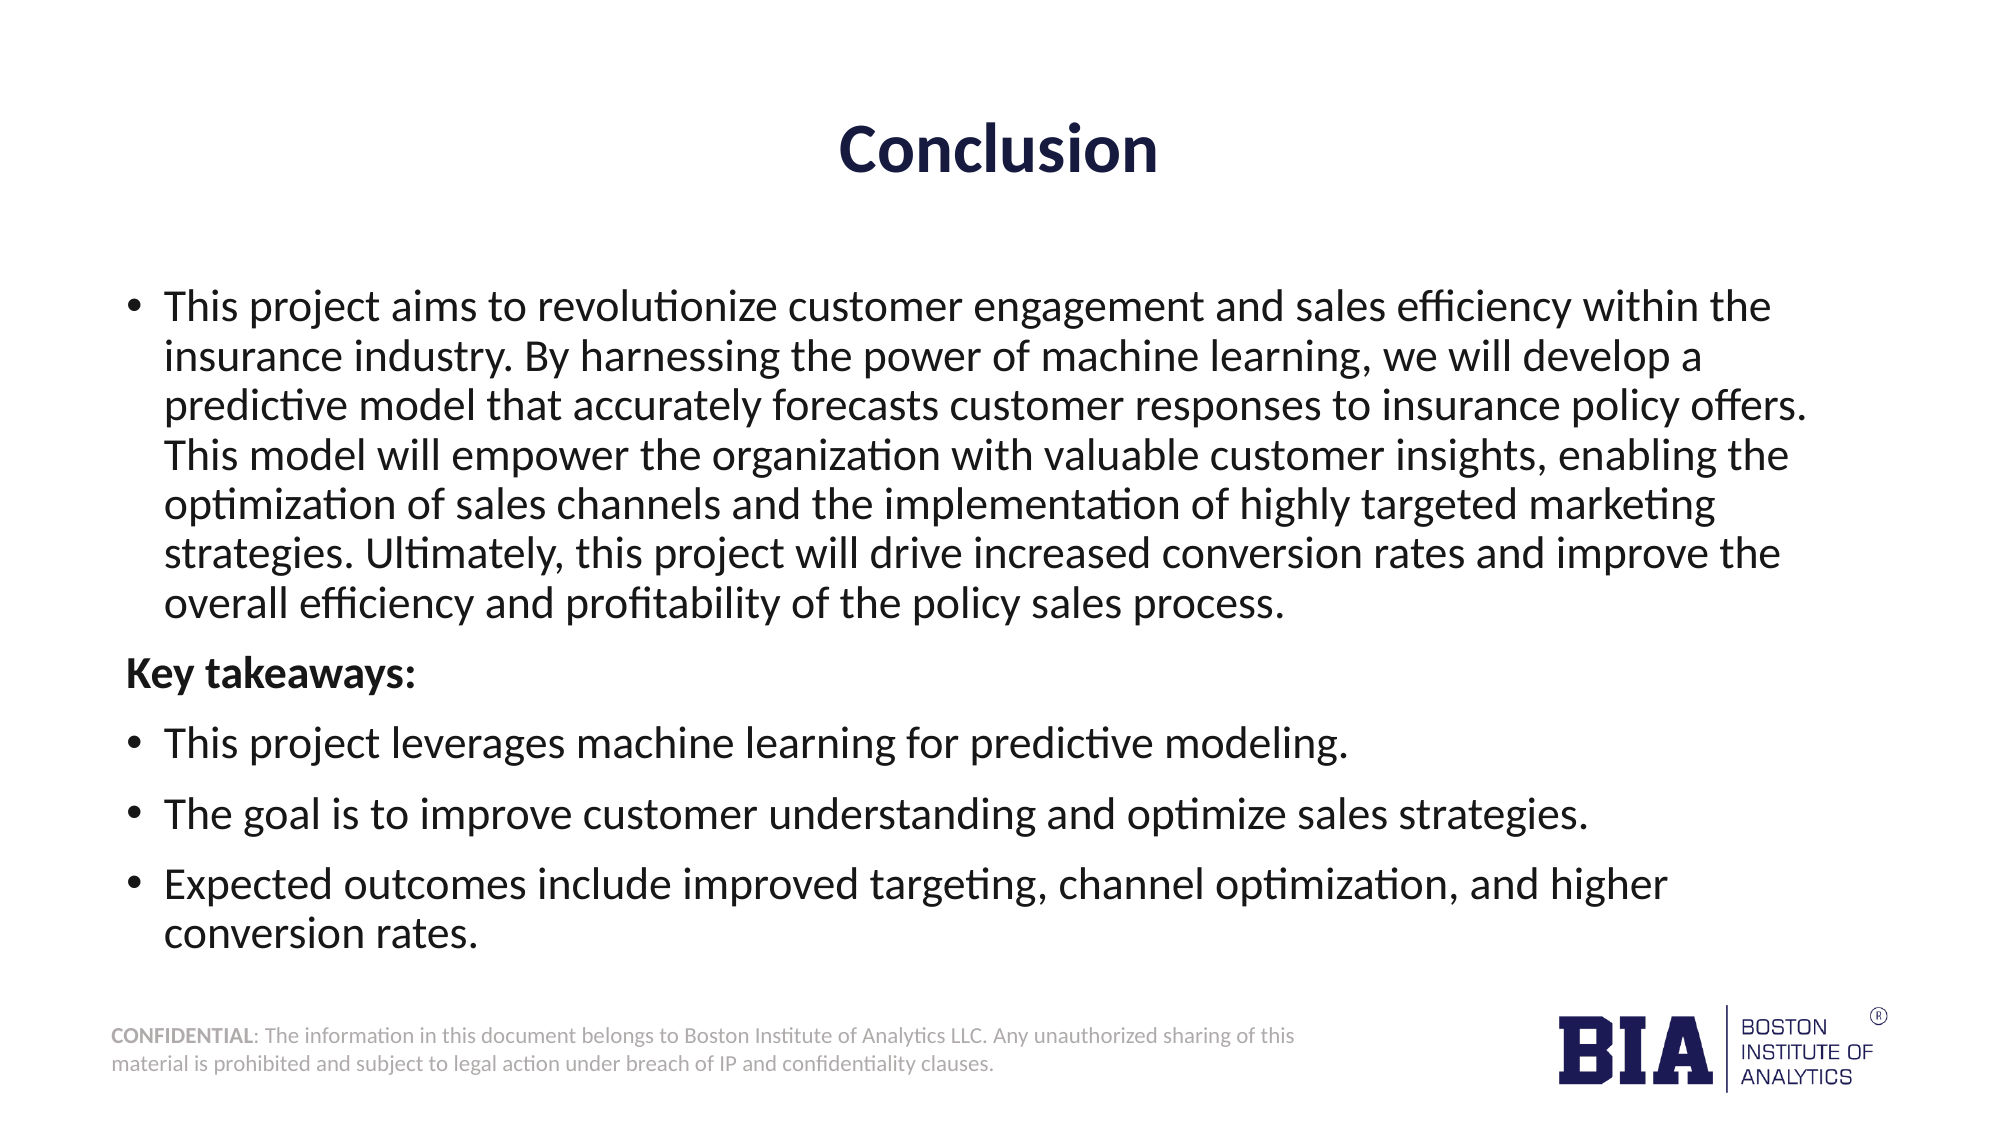

# Conclusion
This project aims to revolutionize customer engagement and sales efficiency within the insurance industry. By harnessing the power of machine learning, we will develop a predictive model that accurately forecasts customer responses to insurance policy offers. This model will empower the organization with valuable customer insights, enabling the optimization of sales channels and the implementation of highly targeted marketing strategies. Ultimately, this project will drive increased conversion rates and improve the overall efficiency and profitability of the policy sales process.
Key takeaways:
This project leverages machine learning for predictive modeling.
The goal is to improve customer understanding and optimize sales strategies.
Expected outcomes include improved targeting, channel optimization, and higher conversion rates.